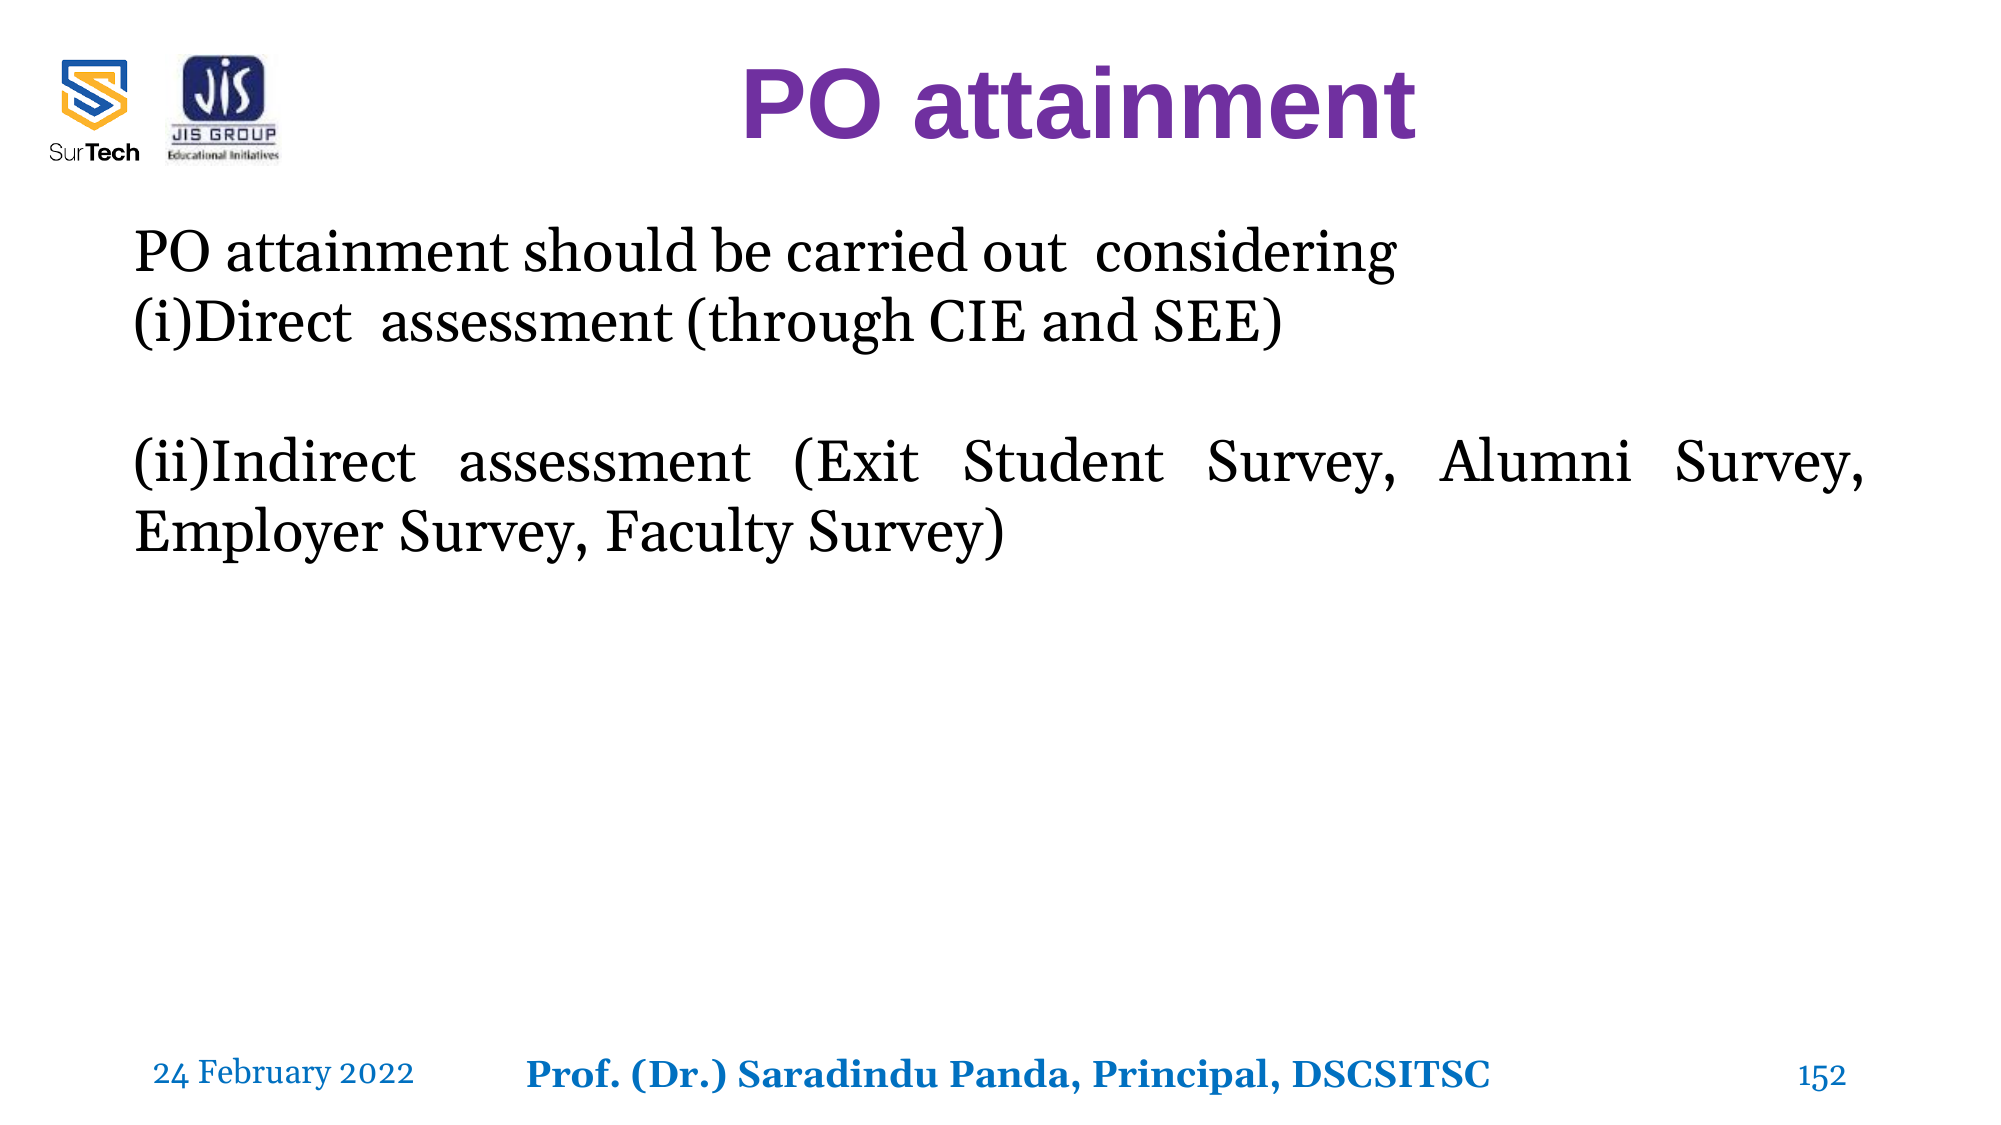

PO attainment
PO attainment should be carried out  considering
(i)Direct  assessment (through CIE and SEE)

(ii)Indirect assessment (Exit Student Survey, Alumni Survey, Employer Survey, Faculty Survey)
24 February 2022
Prof. (Dr.) Saradindu Panda, Principal, DSCSITSC
152